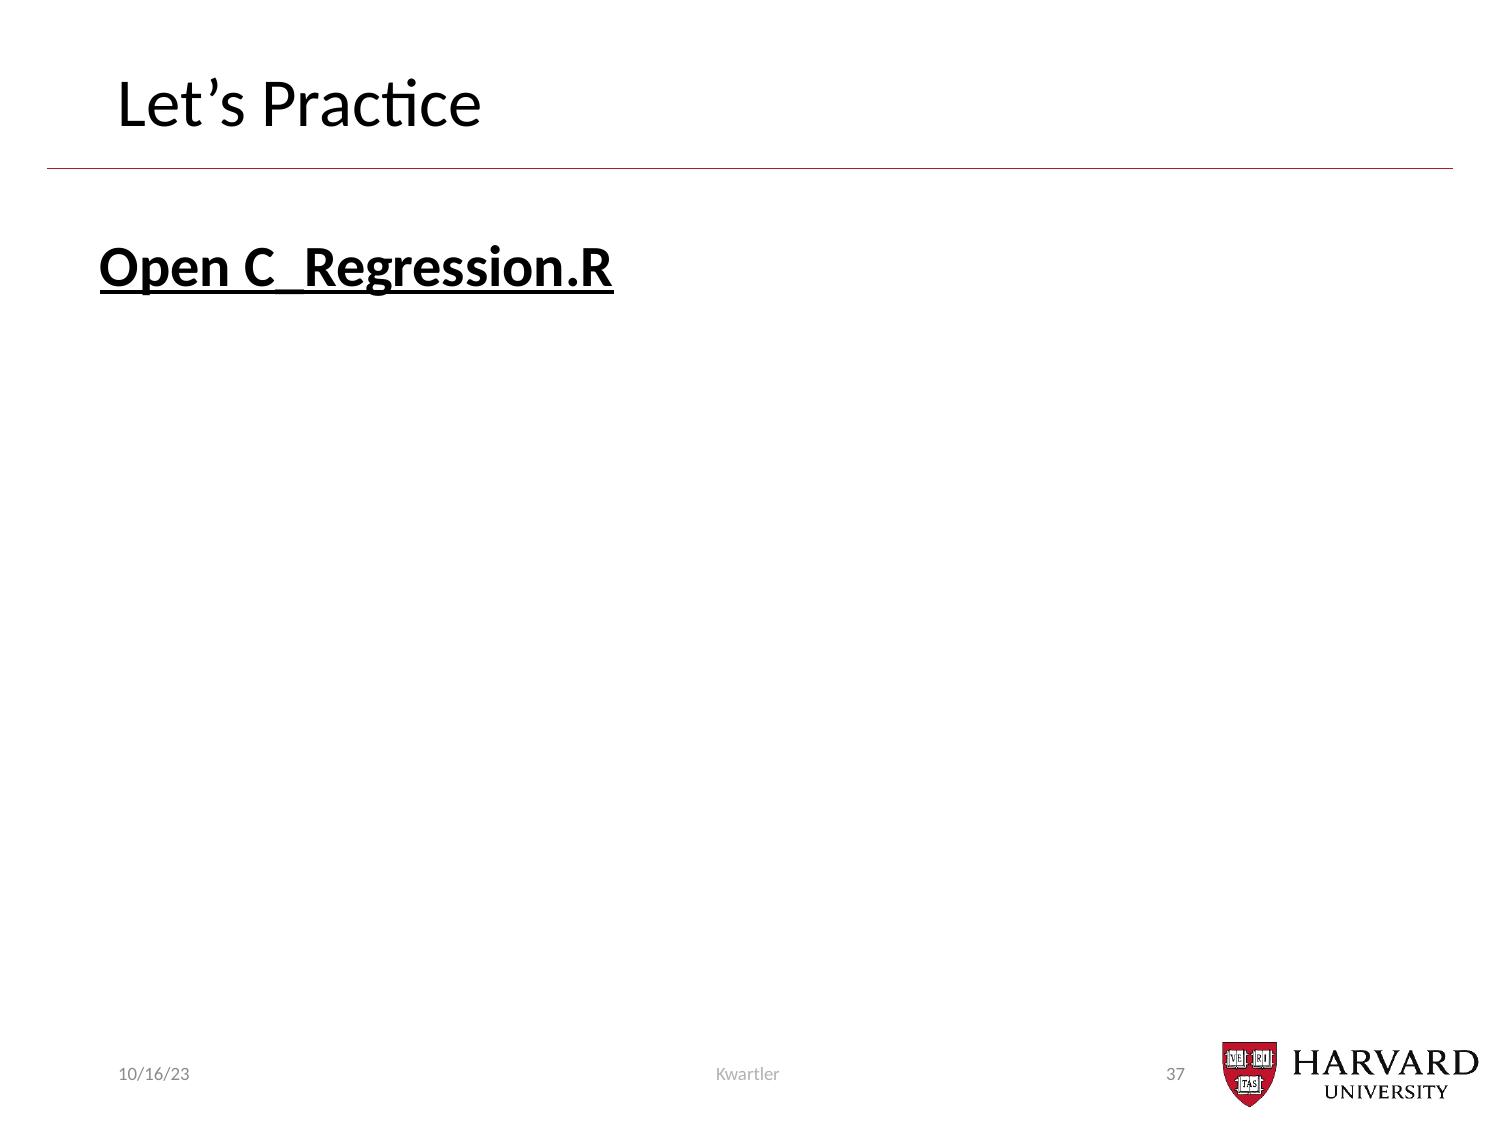

# Let’s Practice
Open C_Regression.R
10/16/23
Kwartler
37